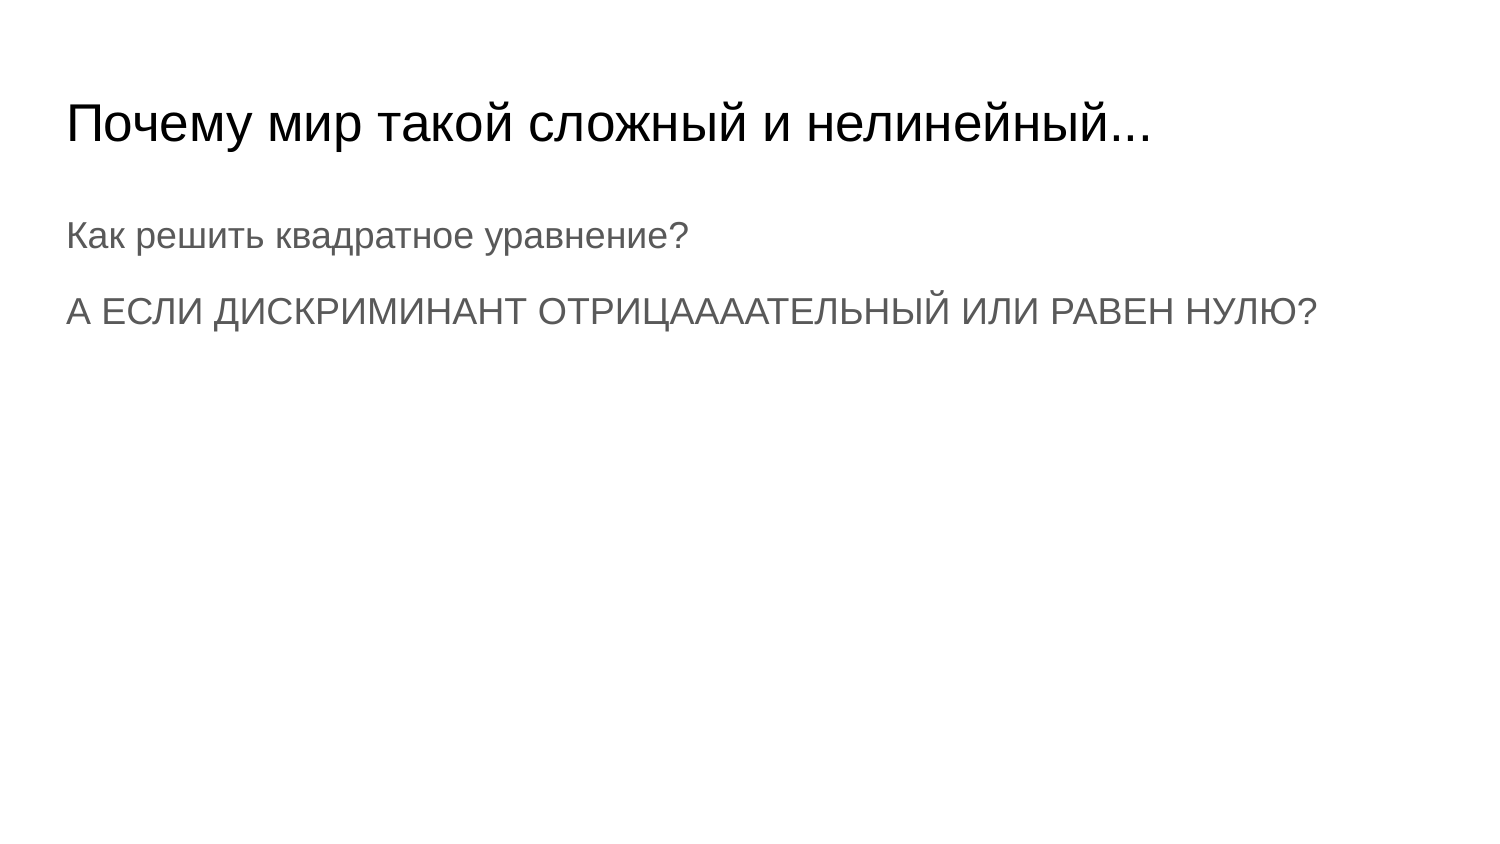

# Почему мир такой сложный и нелинейный...
Как решить квадратное уравнение?
А ЕСЛИ ДИСКРИМИНАНТ ОТРИЦААААТЕЛЬНЫЙ ИЛИ РАВЕН НУЛЮ?